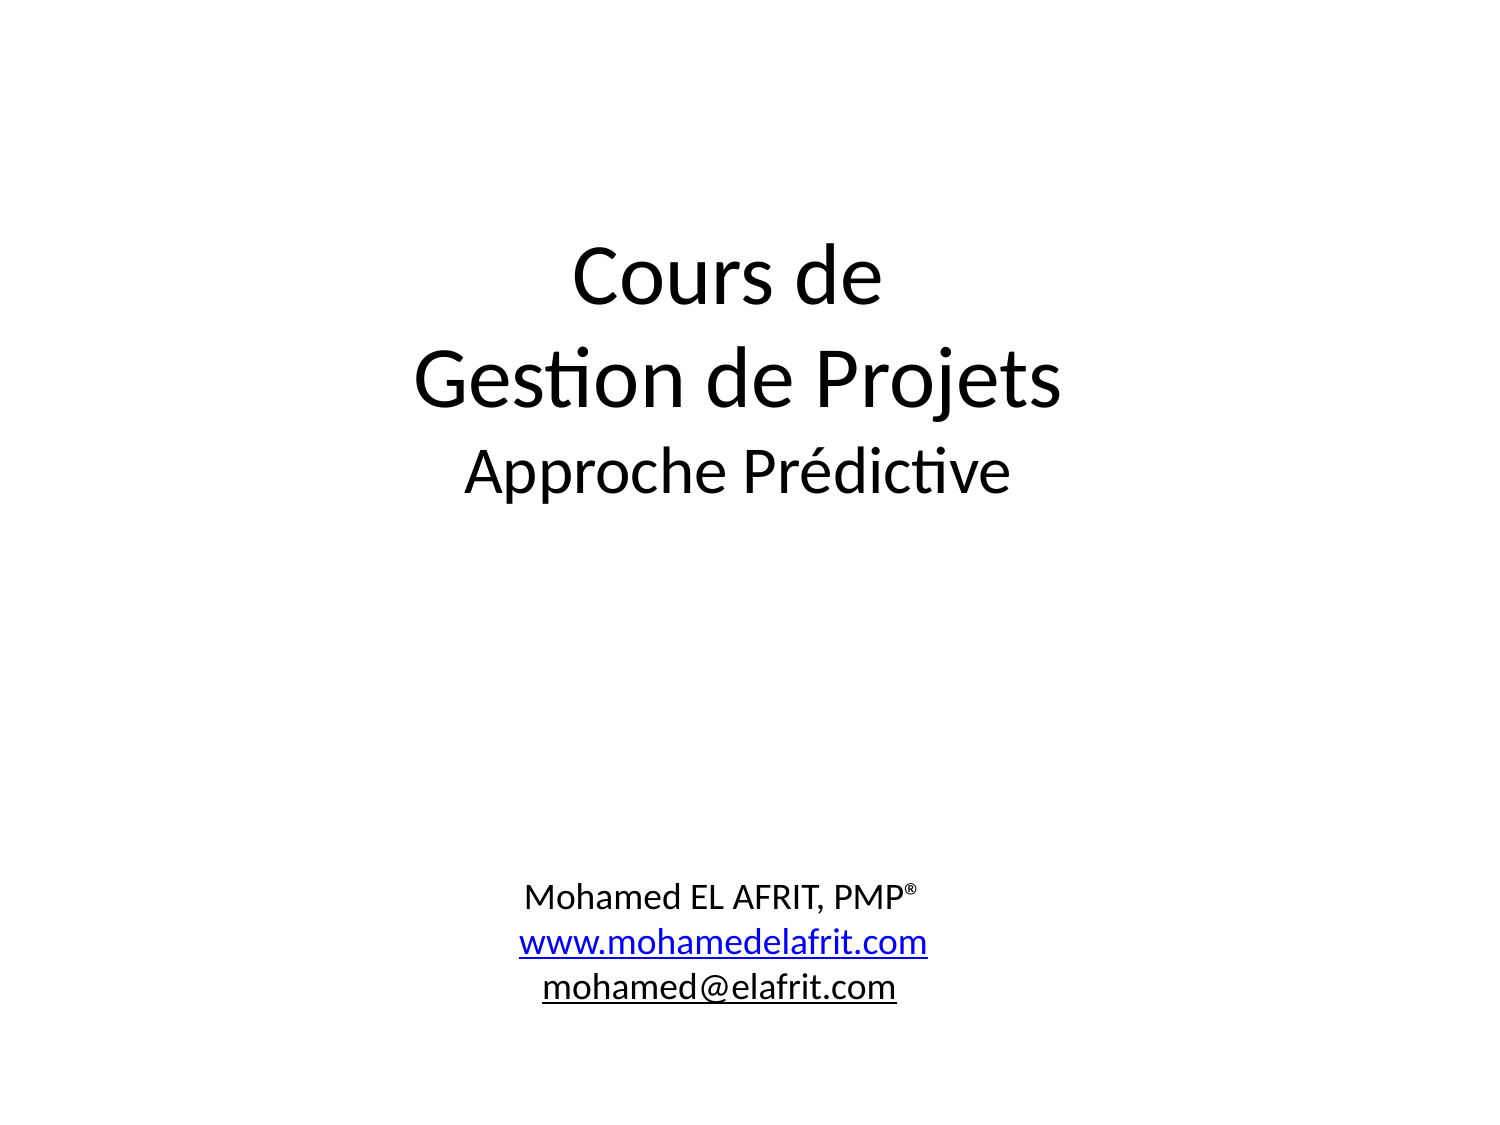

Cours de
Gestion de Projets
Approche Prédictive
Mohamed EL AFRIT, PMP®
www.mohamedelafrit.com
mohamed@elafrit.com